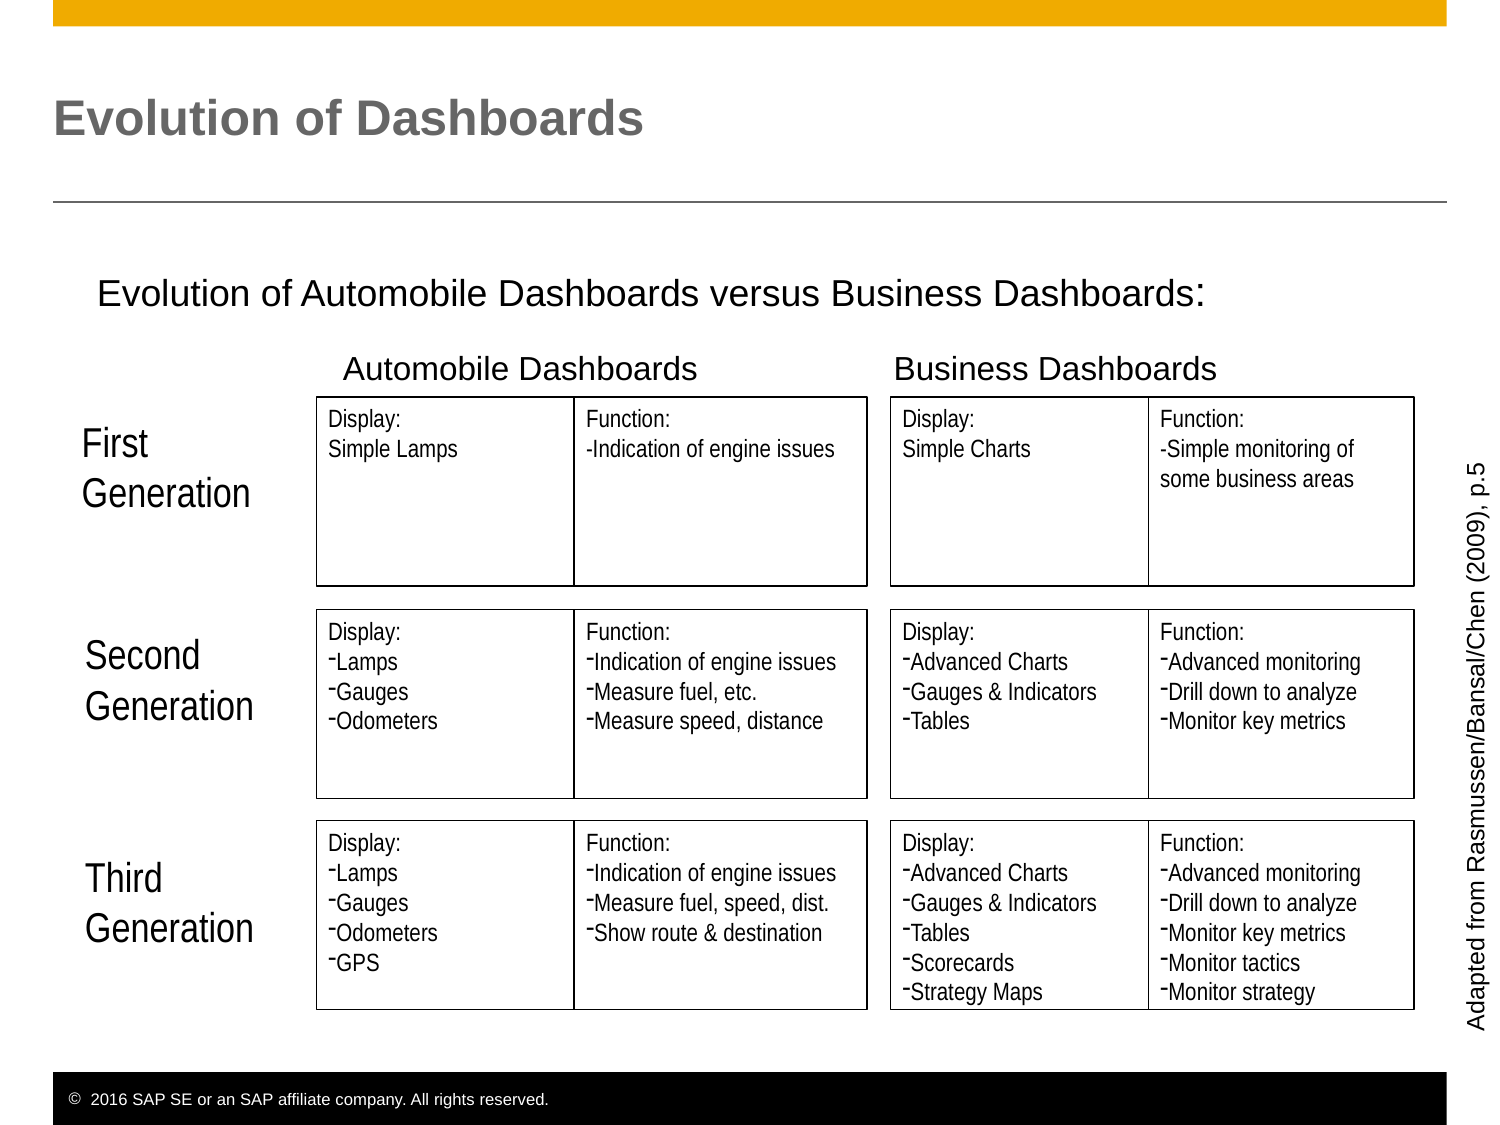

# Evolution of Dashboards
Evolution of Automobile Dashboards versus Business Dashboards:
Automobile Dashboards
Business Dashboards
Display:
Simple Lamps
Function:
-Indication of engine issues
Display:
Simple Charts
Function:
-Simple monitoring of
some business areas
First Generation
Display:
Lamps
Gauges
Odometers
Function:
Indication of engine issues
Measure fuel, etc.
Measure speed, distance

Display:
Advanced Charts
Gauges & Indicators
Tables
Function:
Advanced monitoring
Drill down to analyze
Monitor key metrics
Second
Generation
Adapted from Rasmussen/Bansal/Chen (2009), p.5
Display:
Lamps
Gauges
Odometers
GPS
Function:
Indication of engine issues
Measure fuel, speed, dist.
Show route & destination
Display:
Advanced Charts
Gauges & Indicators
Tables
Scorecards
Strategy Maps
Function:
Advanced monitoring
Drill down to analyze
Monitor key metrics
Monitor tactics
Monitor strategy
Third
Generation